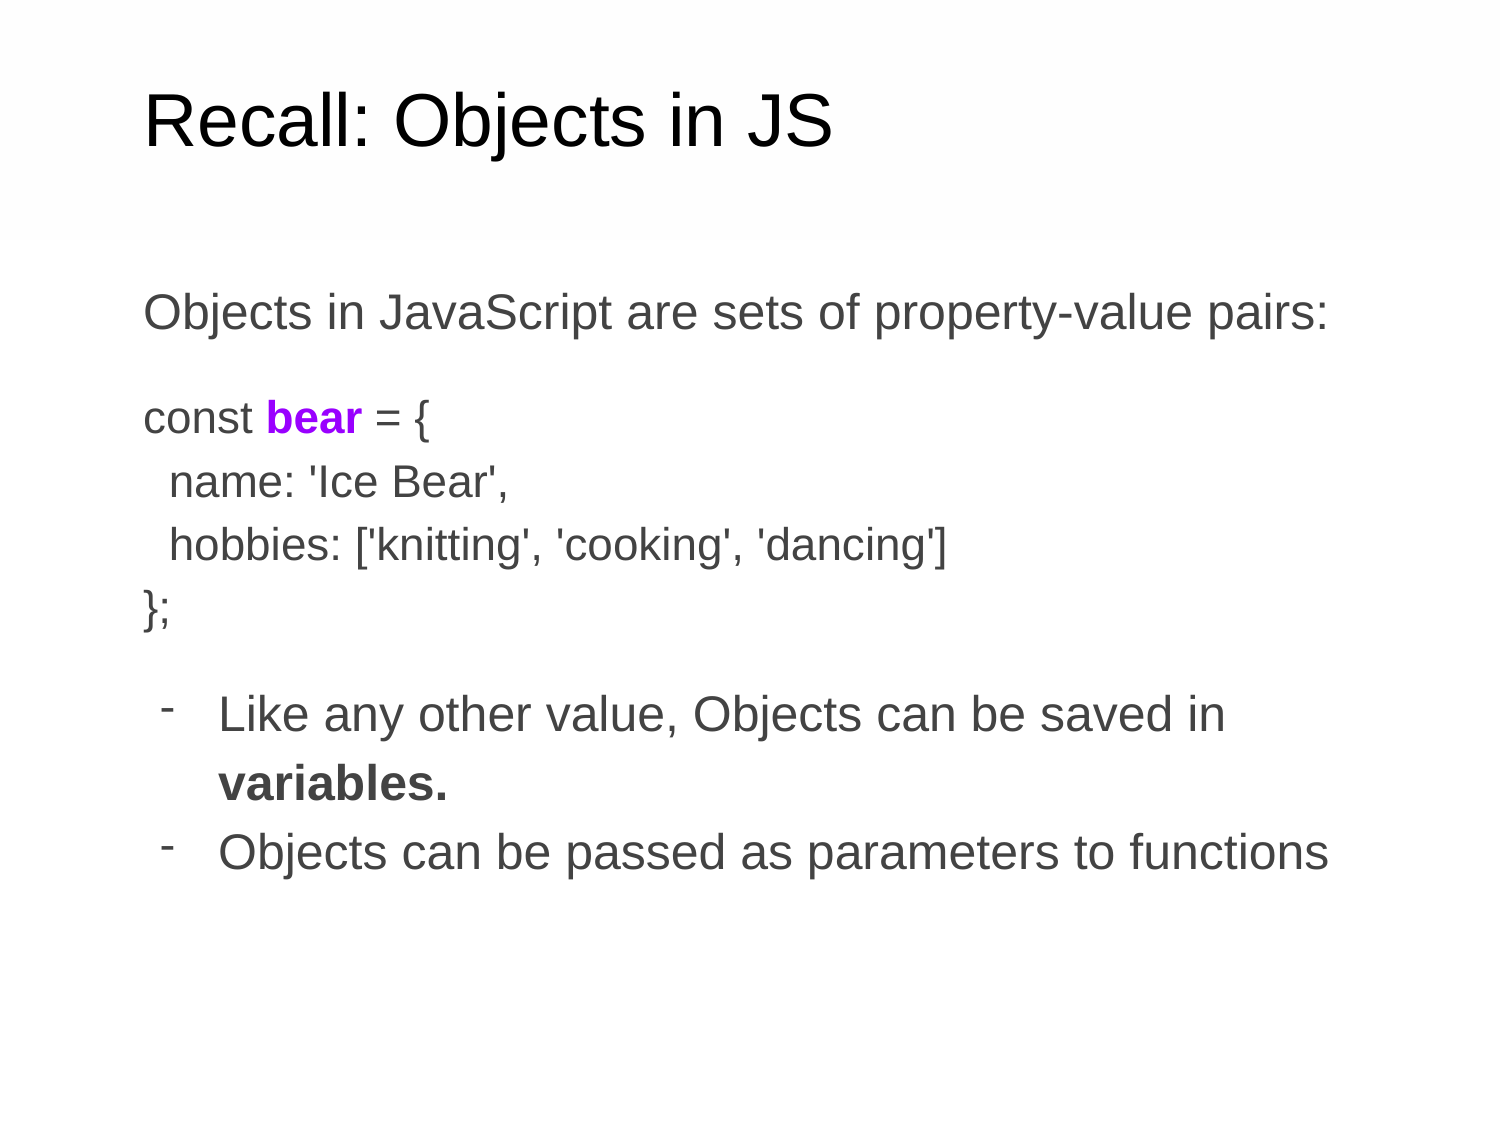

Recall: Objects in JS
Objects in JavaScript are sets of property-value pairs:

const bear = {
  name: 'Ice Bear',
  hobbies: ['knitting', 'cooking', 'dancing']
};

Like any other value, Objects can be saved in variables.
Objects can be passed as parameters to functions